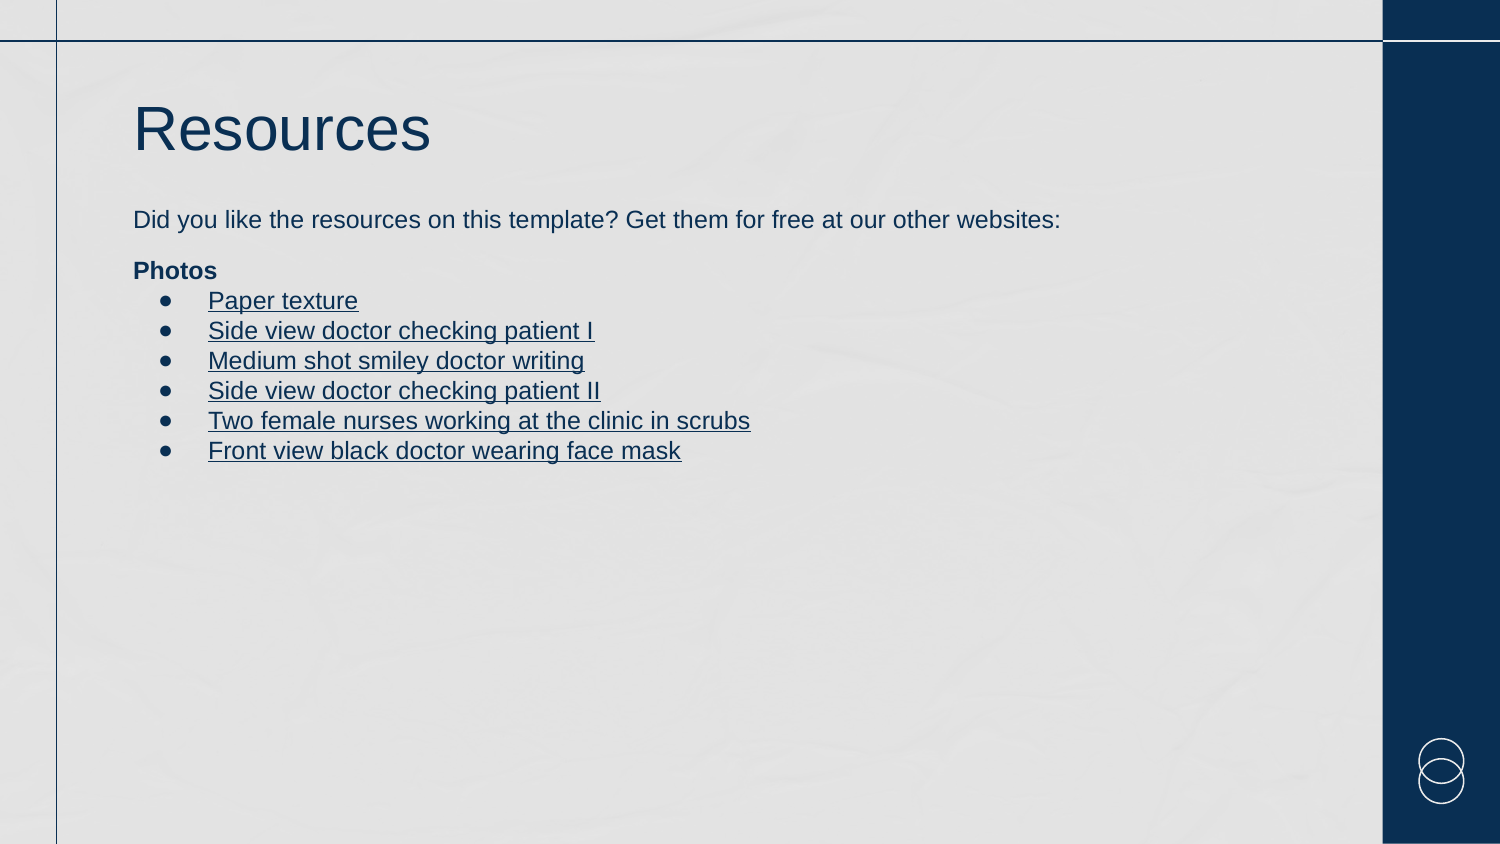

# Resources
Did you like the resources on this template? Get them for free at our other websites:
Photos
Paper texture
Side view doctor checking patient I
Medium shot smiley doctor writing
Side view doctor checking patient II
Two female nurses working at the clinic in scrubs
Front view black doctor wearing face mask